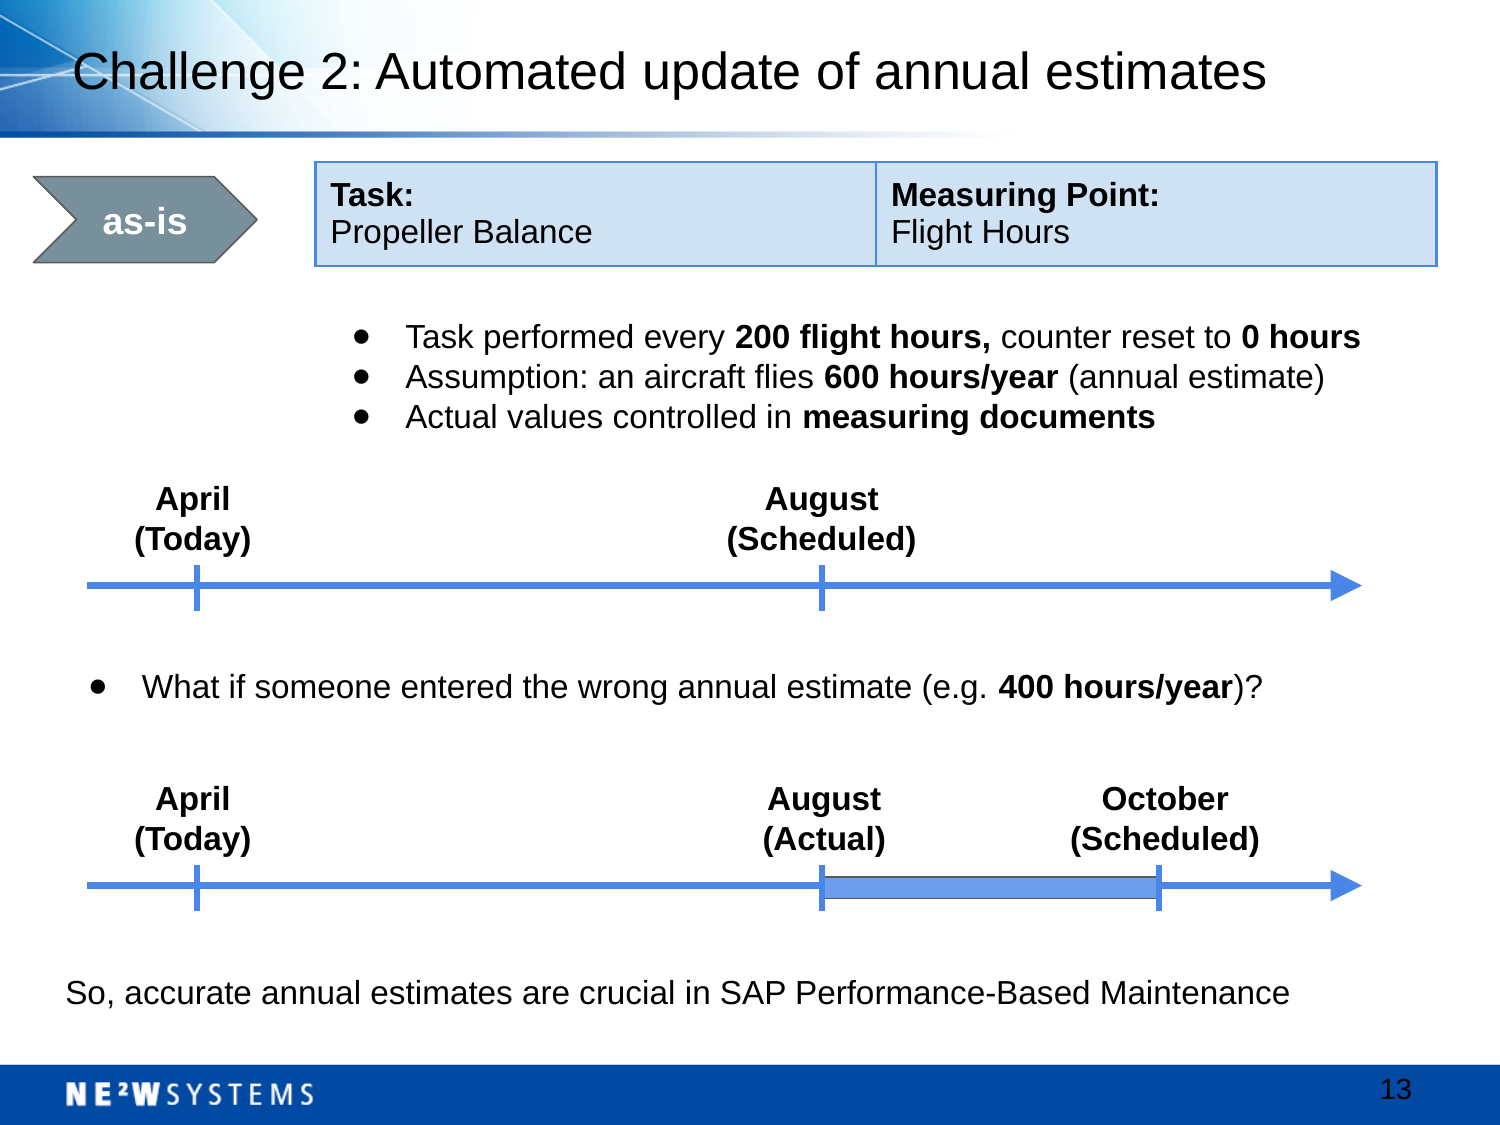

# Challenge 2: Automated update of annual estimates
| Task: Propeller Balance | Measuring Point: Flight Hours |
| --- | --- |
as-is
Task performed every 200 flight hours, counter reset to 0 hours
Assumption: an aircraft flies 600 hours/year (annual estimate)
Actual values controlled in measuring documents
April
(Today)
August
(Scheduled)
What if someone entered the wrong annual estimate (e.g. 400 hours/year)?
April
(Today)
August
(Actual)
October
(Scheduled)

So, accurate annual estimates are crucial in SAP Performance-Based Maintenance
13